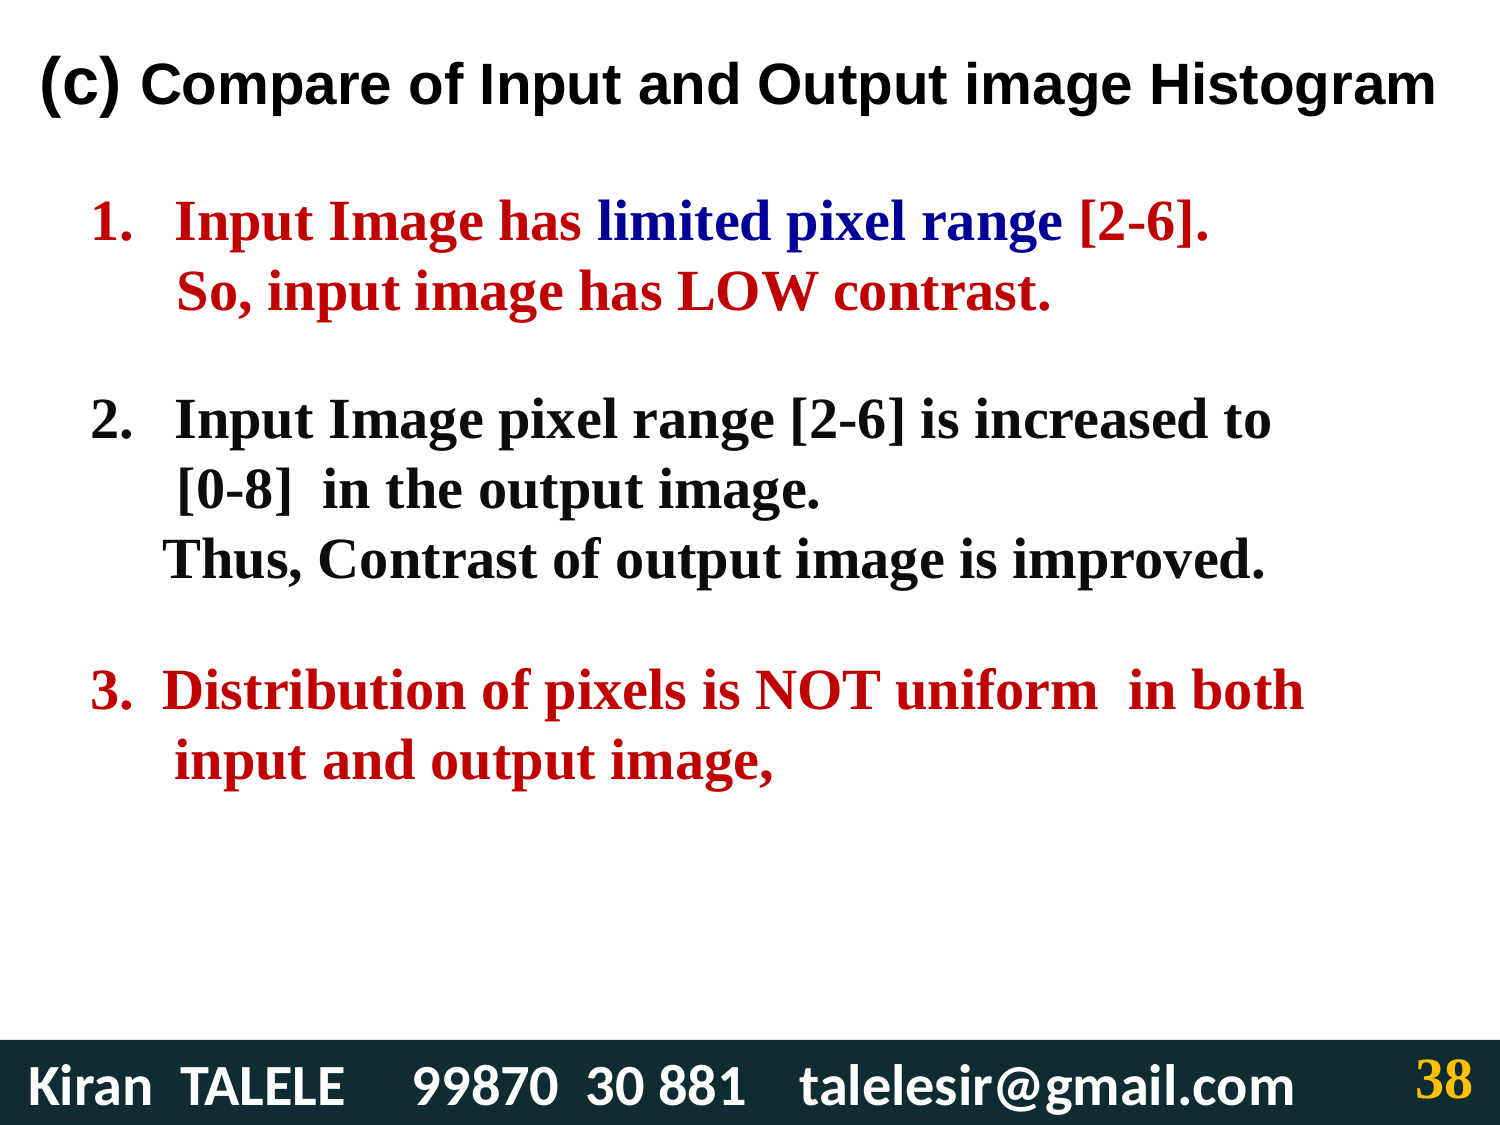

# (c) Compare of Input and Output image Histogram
Input Image has limited pixel range [2-6].
      So, input image has LOW contrast.
Input Image pixel range [2-6] is increased to
      [0-8]  in the output image.
     Thus, Contrast of output image is improved.
3.  Distribution of pixels is NOT uniform  in both input and output image,
38
 Kiran  TALELE     99870  30 881    talelesir@gmail.com